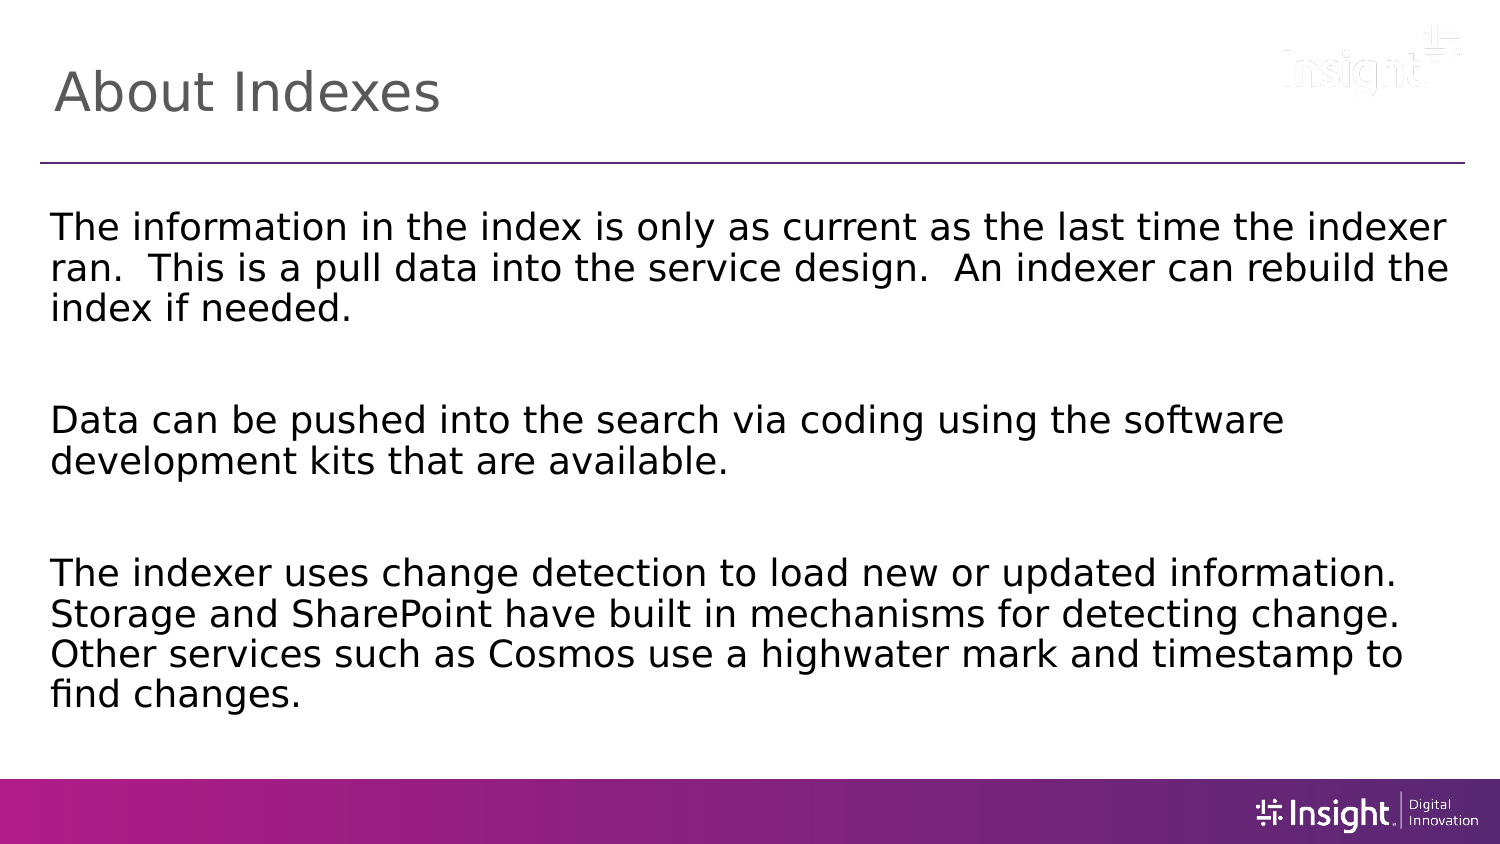

# About Indexes
The information in the index is only as current as the last time the indexer ran.  This is a pull data into the service design.  An indexer can rebuild the index if needed.

Data can be pushed into the search via coding using the software development kits that are available.

The indexer uses change detection to load new or updated information.  Storage and SharePoint have built in mechanisms for detecting change.  Other services such as Cosmos use a highwater mark and timestamp to find changes.